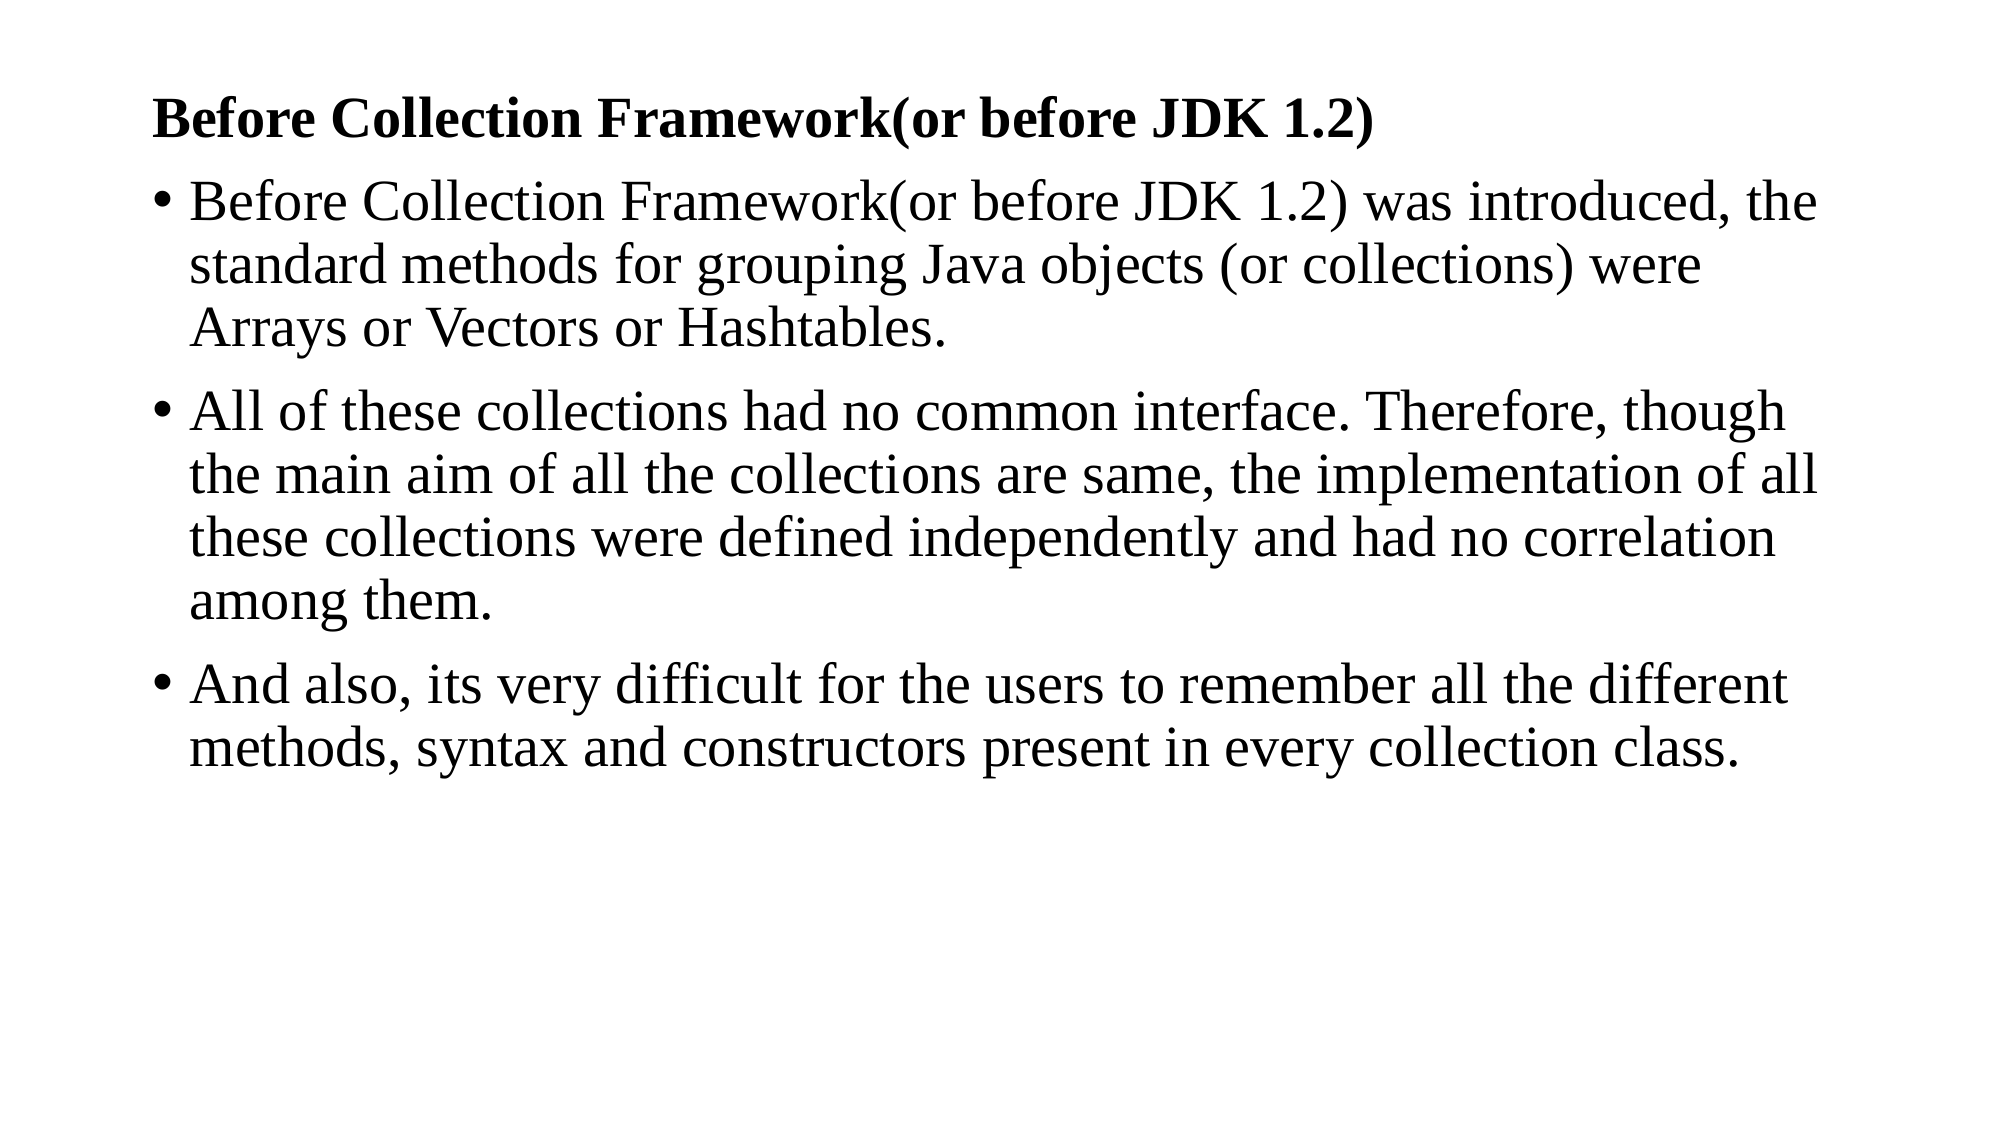

Before Collection Framework(or before JDK 1.2)
Before Collection Framework(or before JDK 1.2) was introduced, the standard methods for grouping Java objects (or collections) were Arrays or Vectors or Hashtables.
All of these collections had no common interface. Therefore, though the main aim of all the collections are same, the implementation of all these collections were defined independently and had no correlation among them.
And also, its very difficult for the users to remember all the different methods, syntax and constructors present in every collection class.